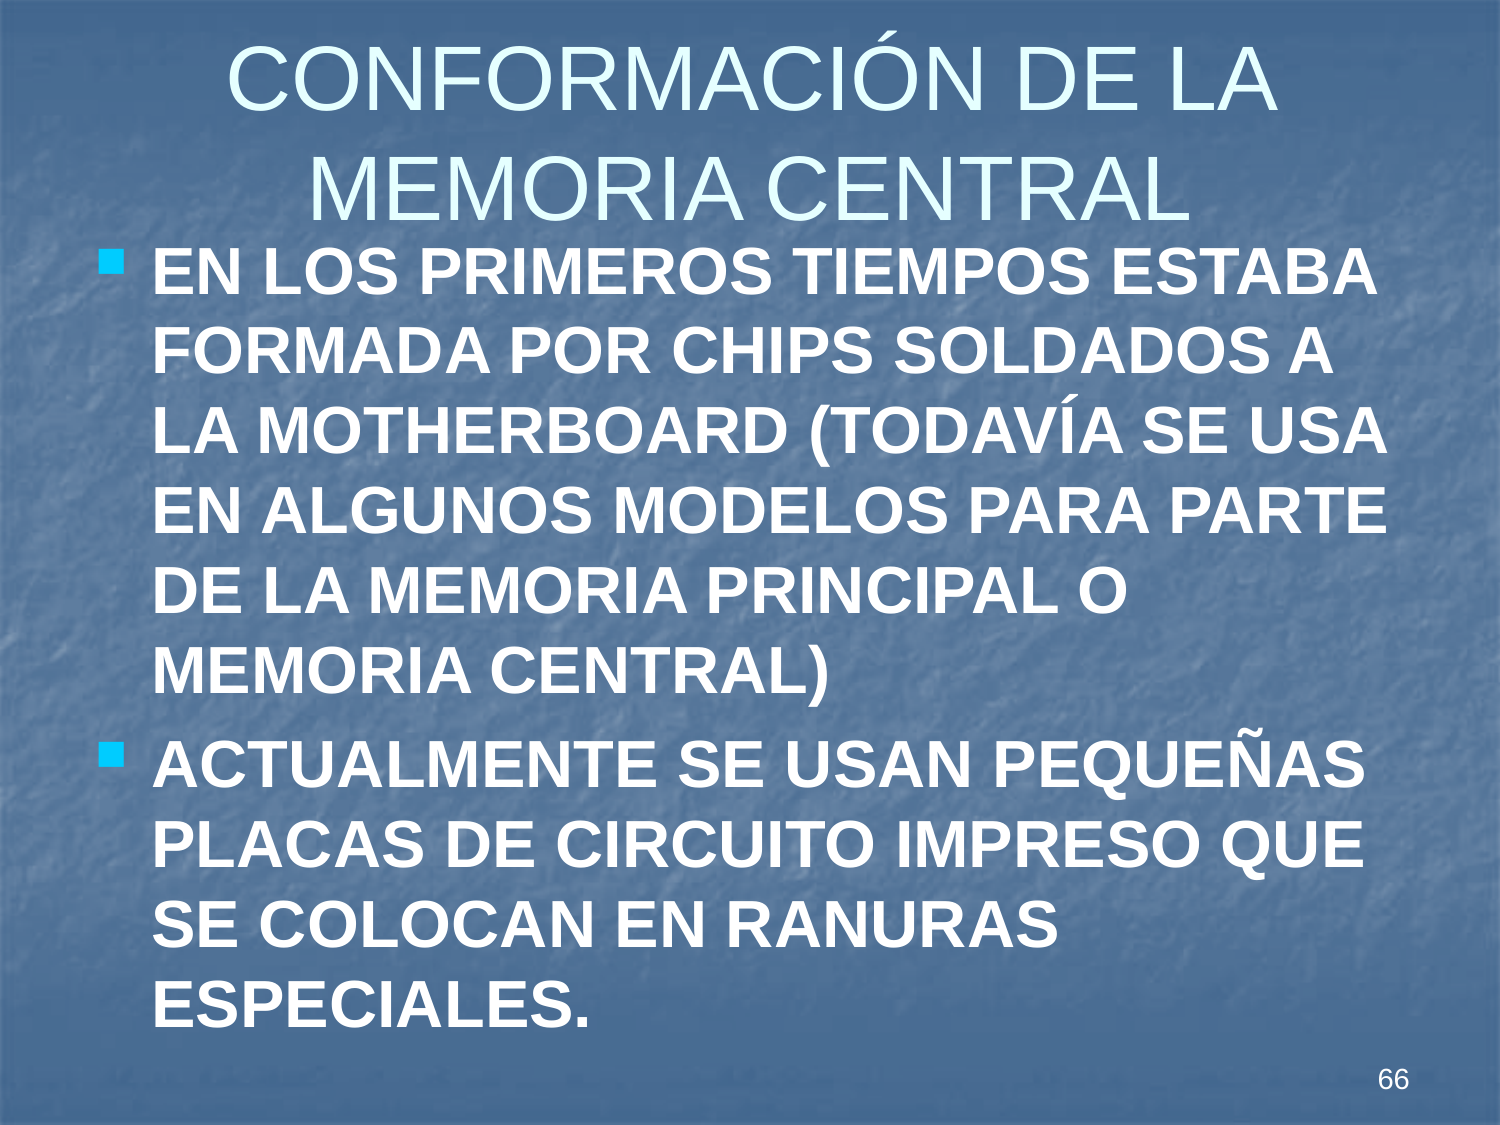

# CONFORMACIÓN DE LA MEMORIA CENTRAL
EN LOS PRIMEROS TIEMPOS ESTABA FORMADA POR CHIPS SOLDADOS A LA MOTHERBOARD (TODAVÍA SE USA EN ALGUNOS MODELOS PARA PARTE DE LA MEMORIA PRINCIPAL O MEMORIA CENTRAL)
ACTUALMENTE SE USAN PEQUEÑAS PLACAS DE CIRCUITO IMPRESO QUE SE COLOCAN EN RANURAS ESPECIALES.
66